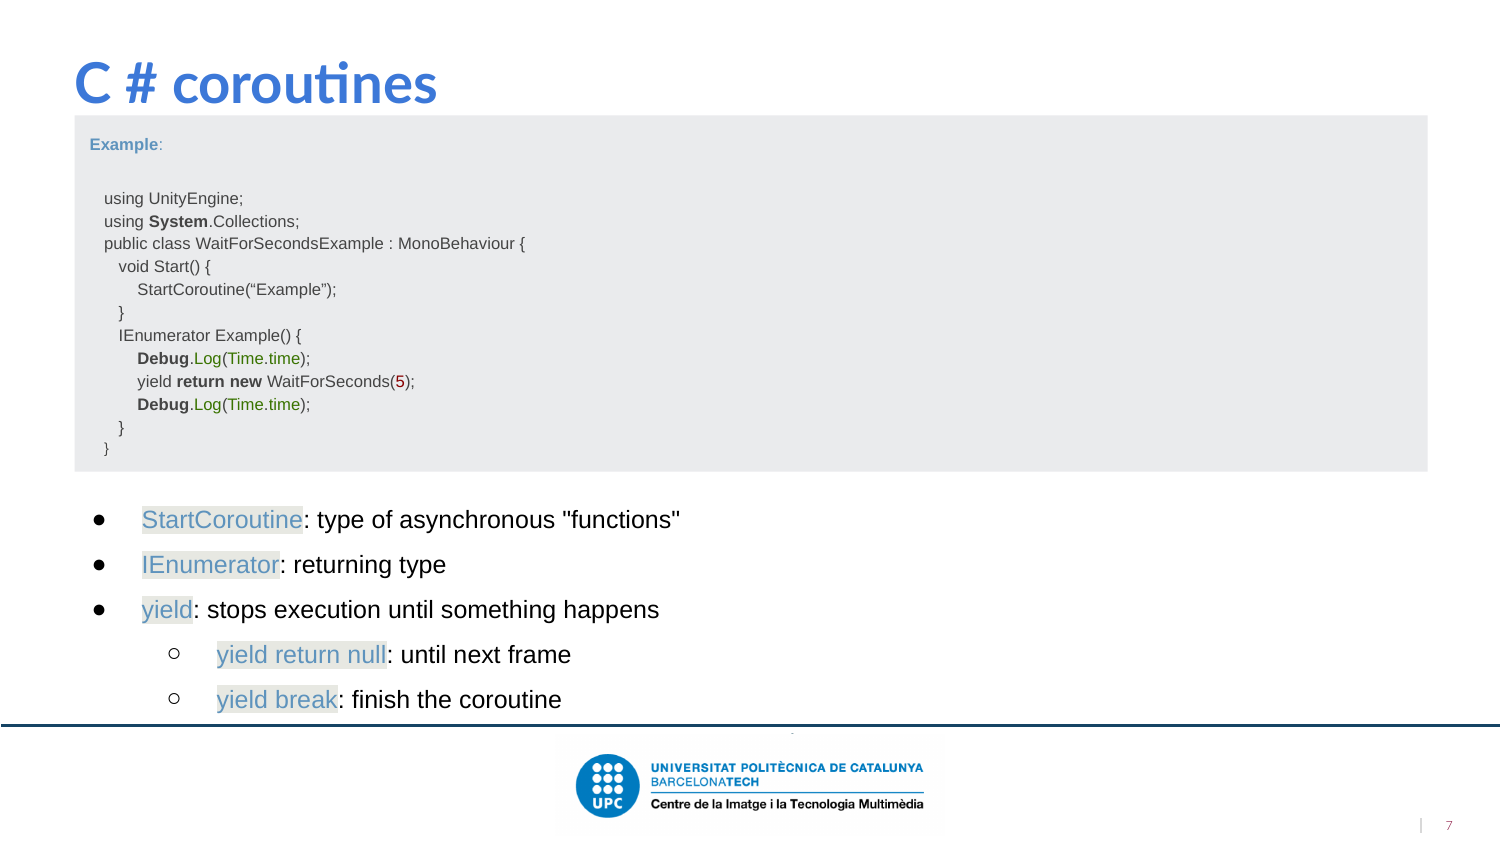

C # coroutines
Example:
using UnityEngine;
using System.Collections;
public class WaitForSecondsExample : MonoBehaviour {
   void Start() {
       StartCoroutine(“Example”);
   }
   IEnumerator Example() {
       Debug.Log(Time.time);
       yield return new WaitForSeconds(5);
       Debug.Log(Time.time);
   }
}
StartCoroutine: type of asynchronous "functions"
IEnumerator: returning type
yield: stops execution until something happens
yield return null: until next frame
yield break: finish the coroutine